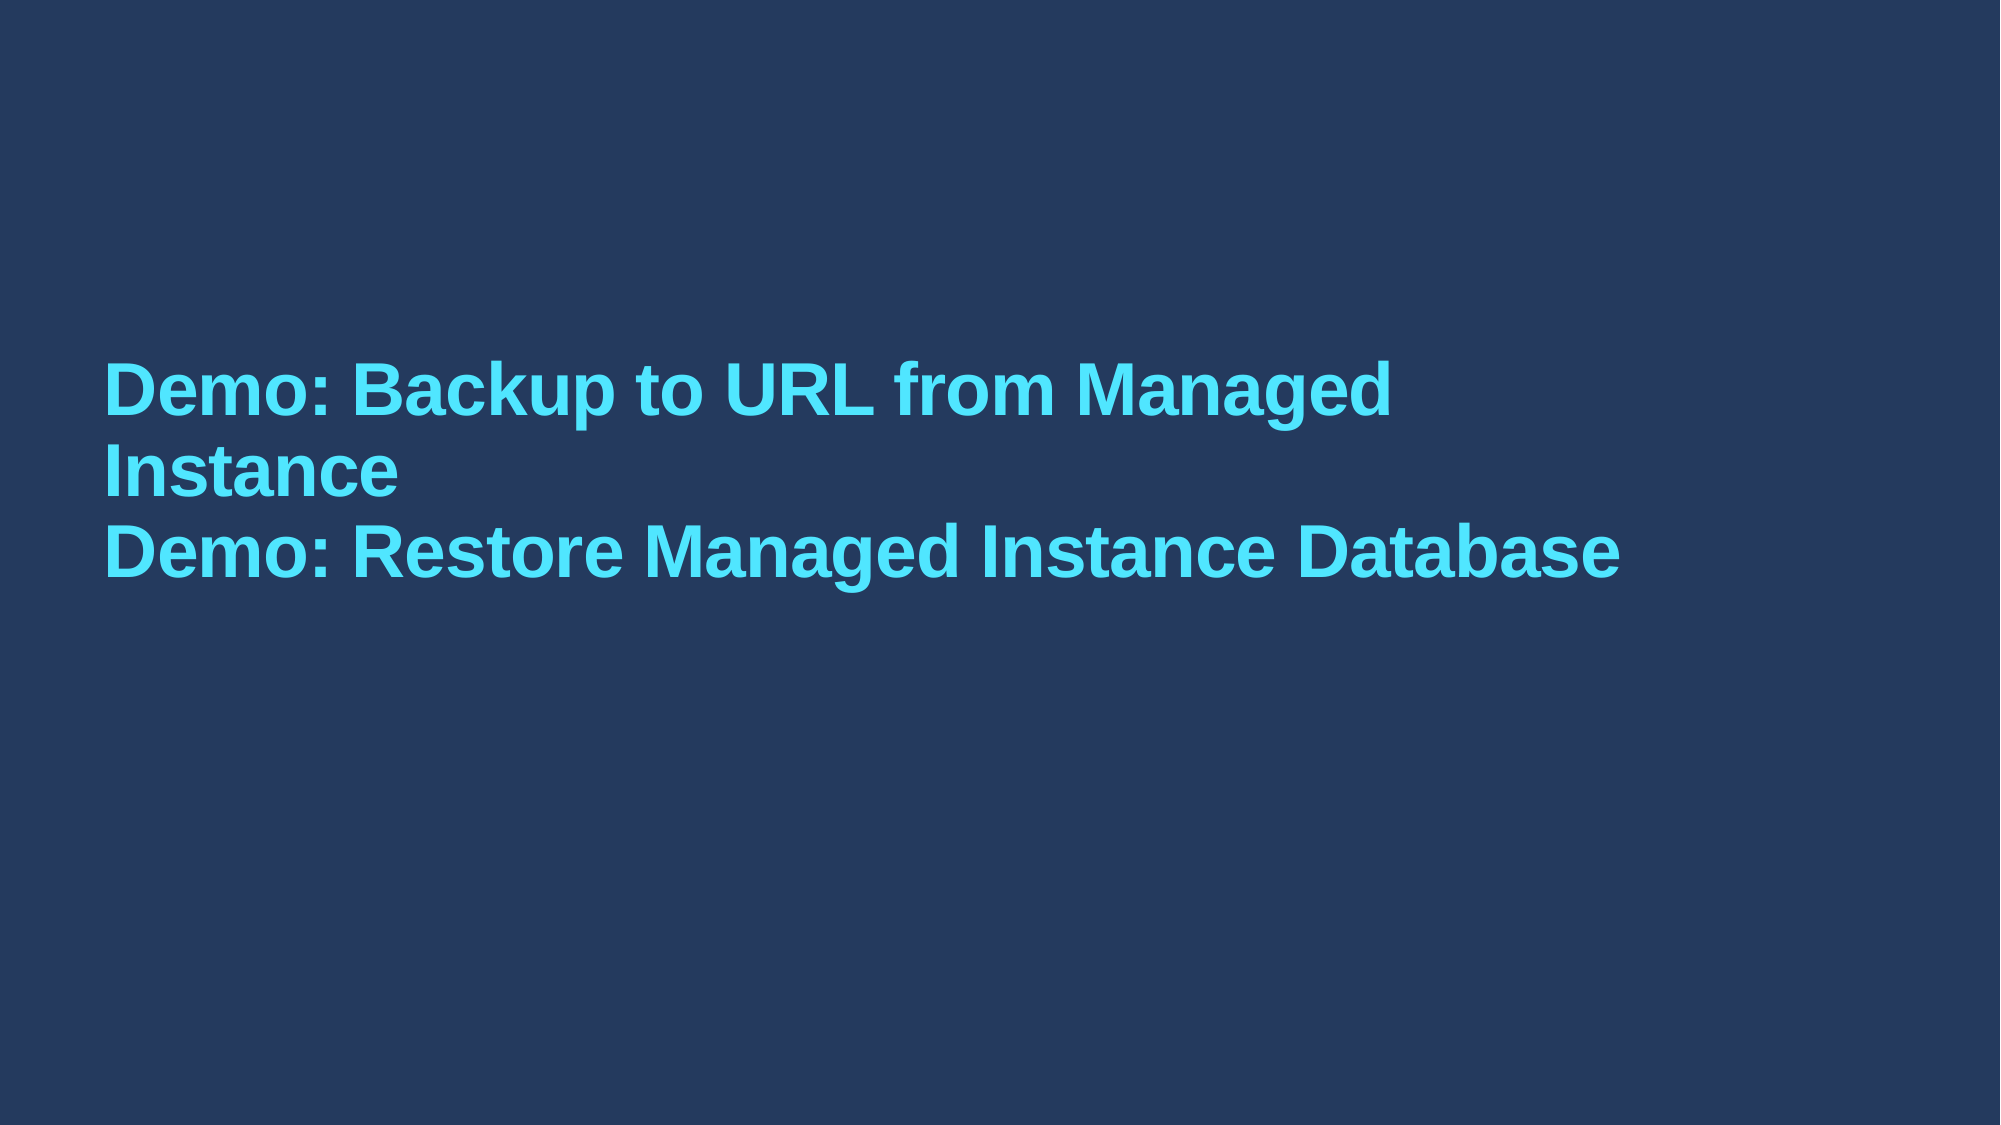

# Demo: Backup to URL from Managed Instance Demo: Restore Managed Instance Database